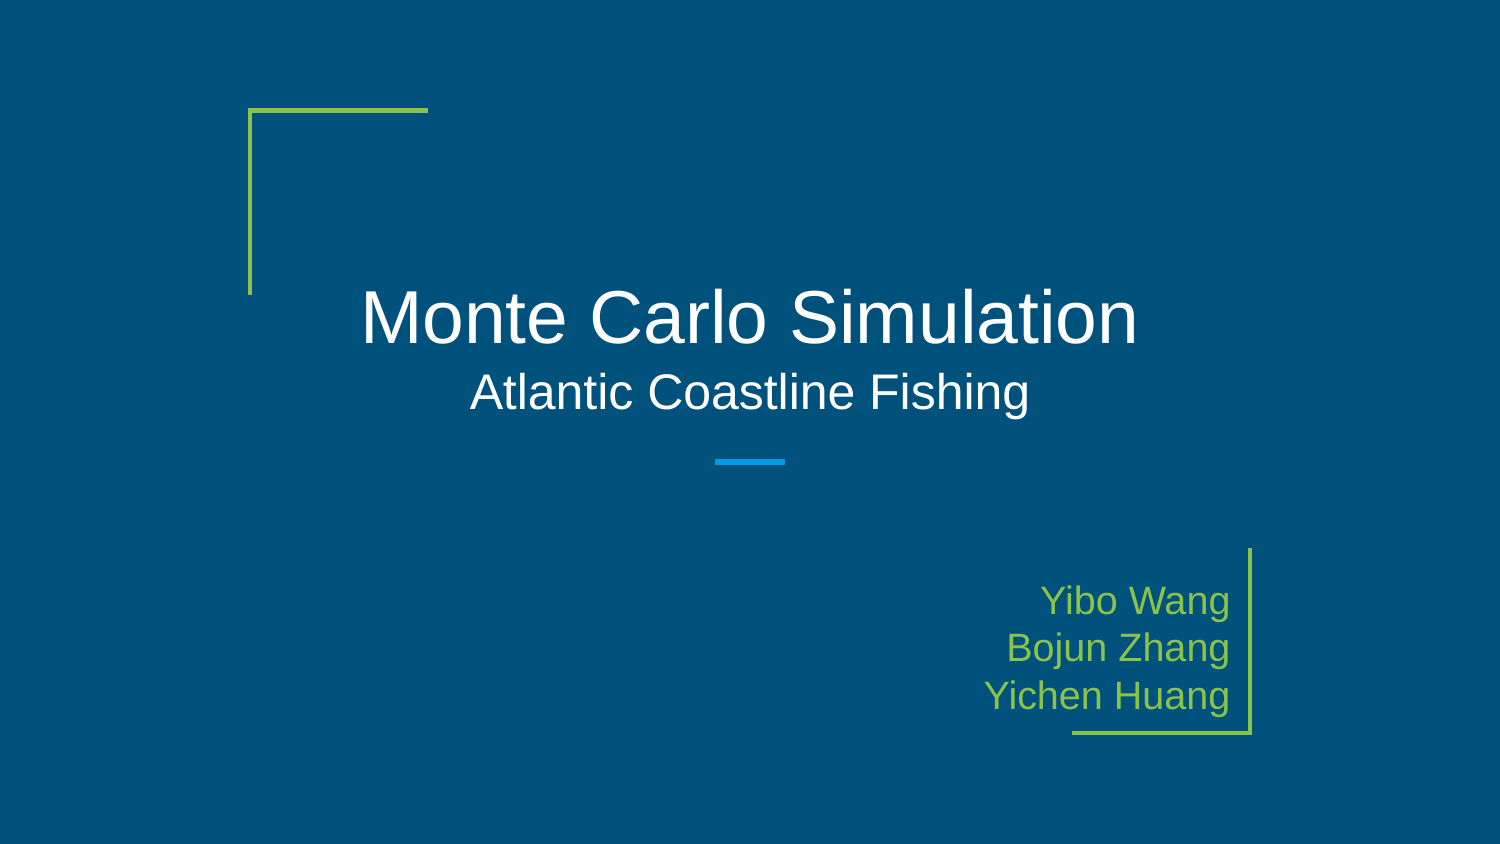

# Monte Carlo Simulation
Atlantic Coastline Fishing
Yibo Wang
Bojun Zhang
Yichen Huang